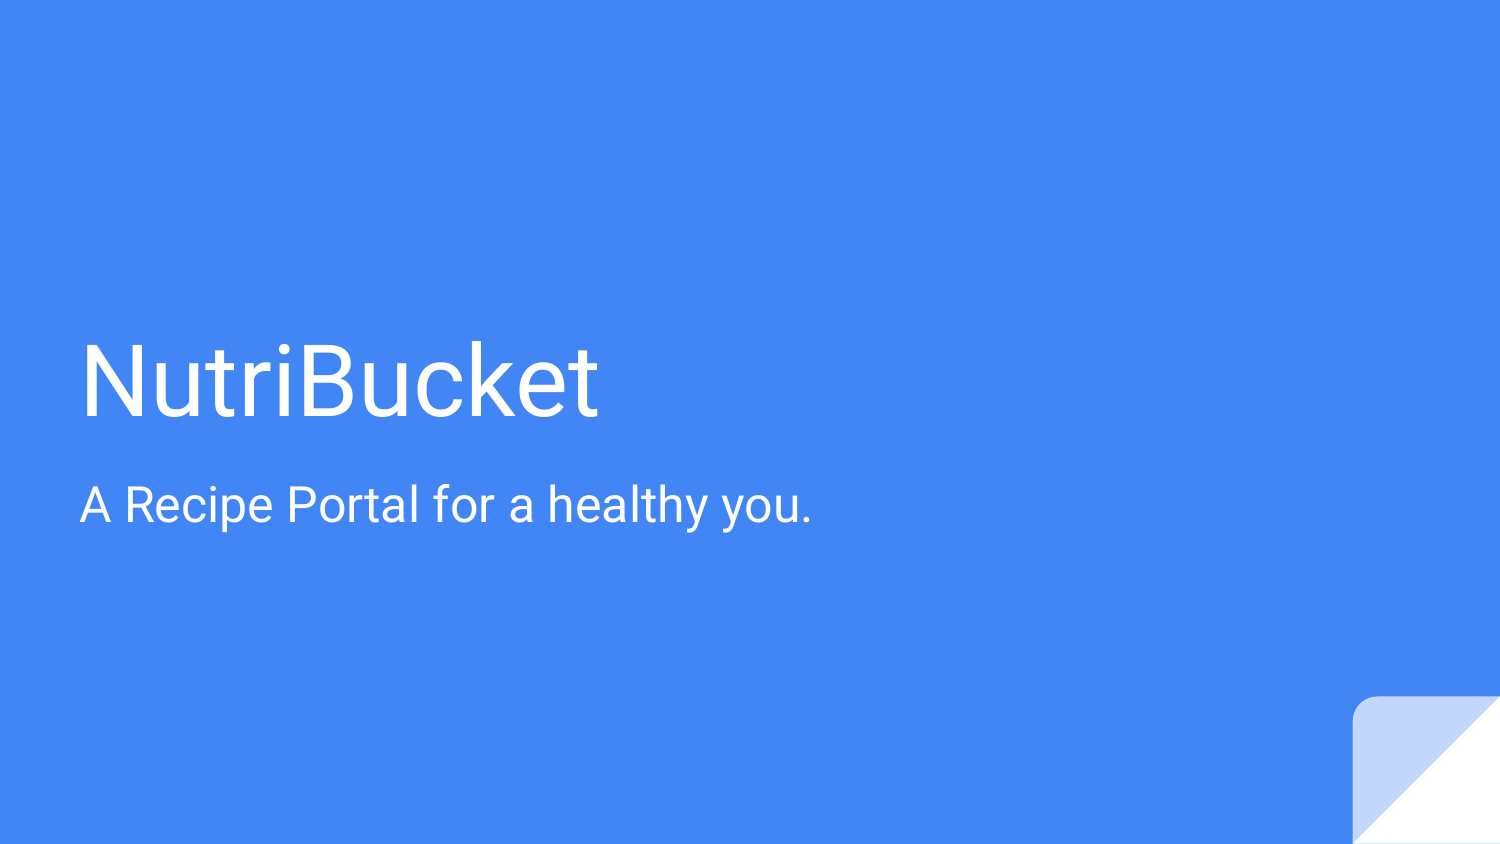

# NutriBucket
A Recipe Portal for a healthy you.